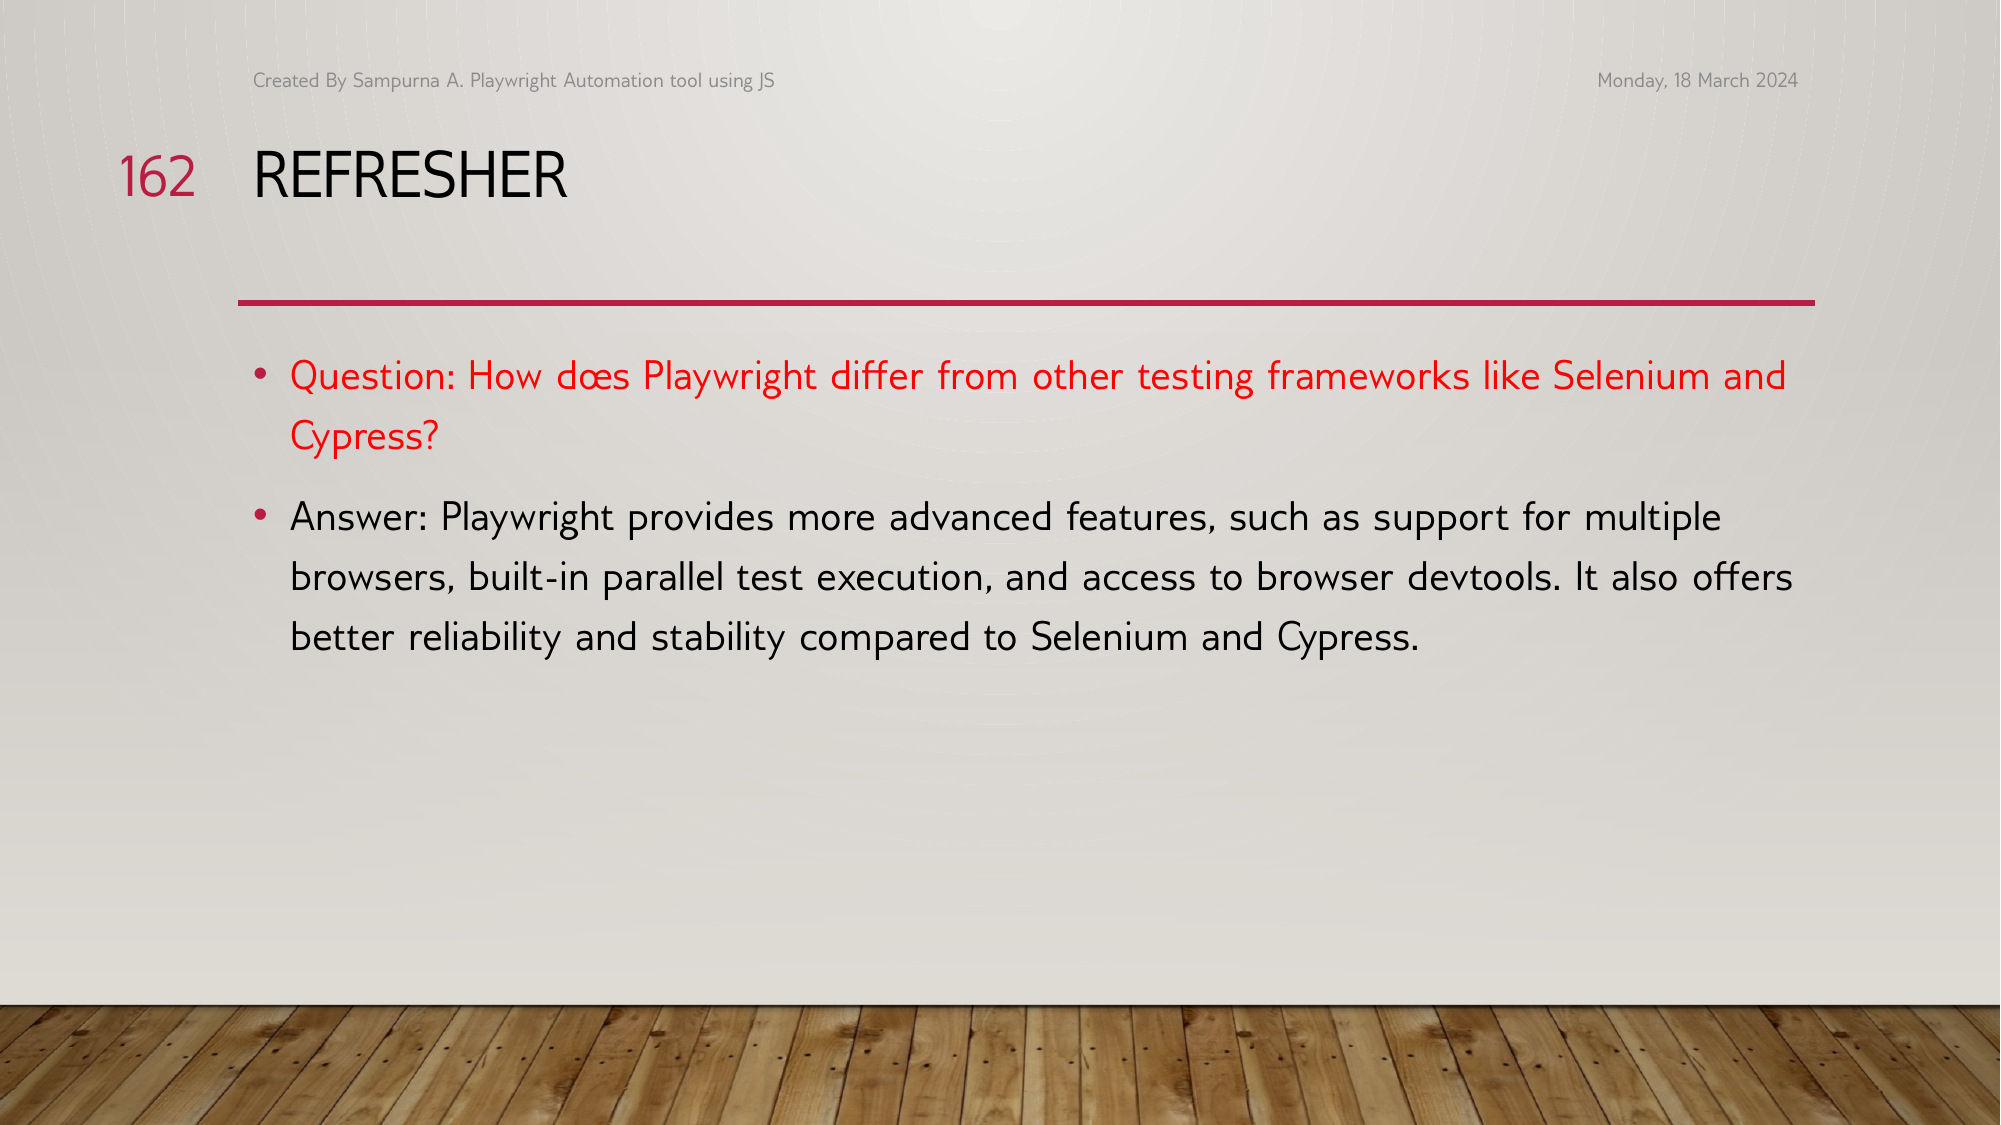

Created By Sampurna A. Playwright Automation tool using JS
Monday, 18 March 2024
162
# Refresher
Question: How does Playwright differ from other testing frameworks like Selenium and Cypress?
Answer: Playwright provides more advanced features, such as support for multiple browsers, built-in parallel test execution, and access to browser devtools. It also offers better reliability and stability compared to Selenium and Cypress.